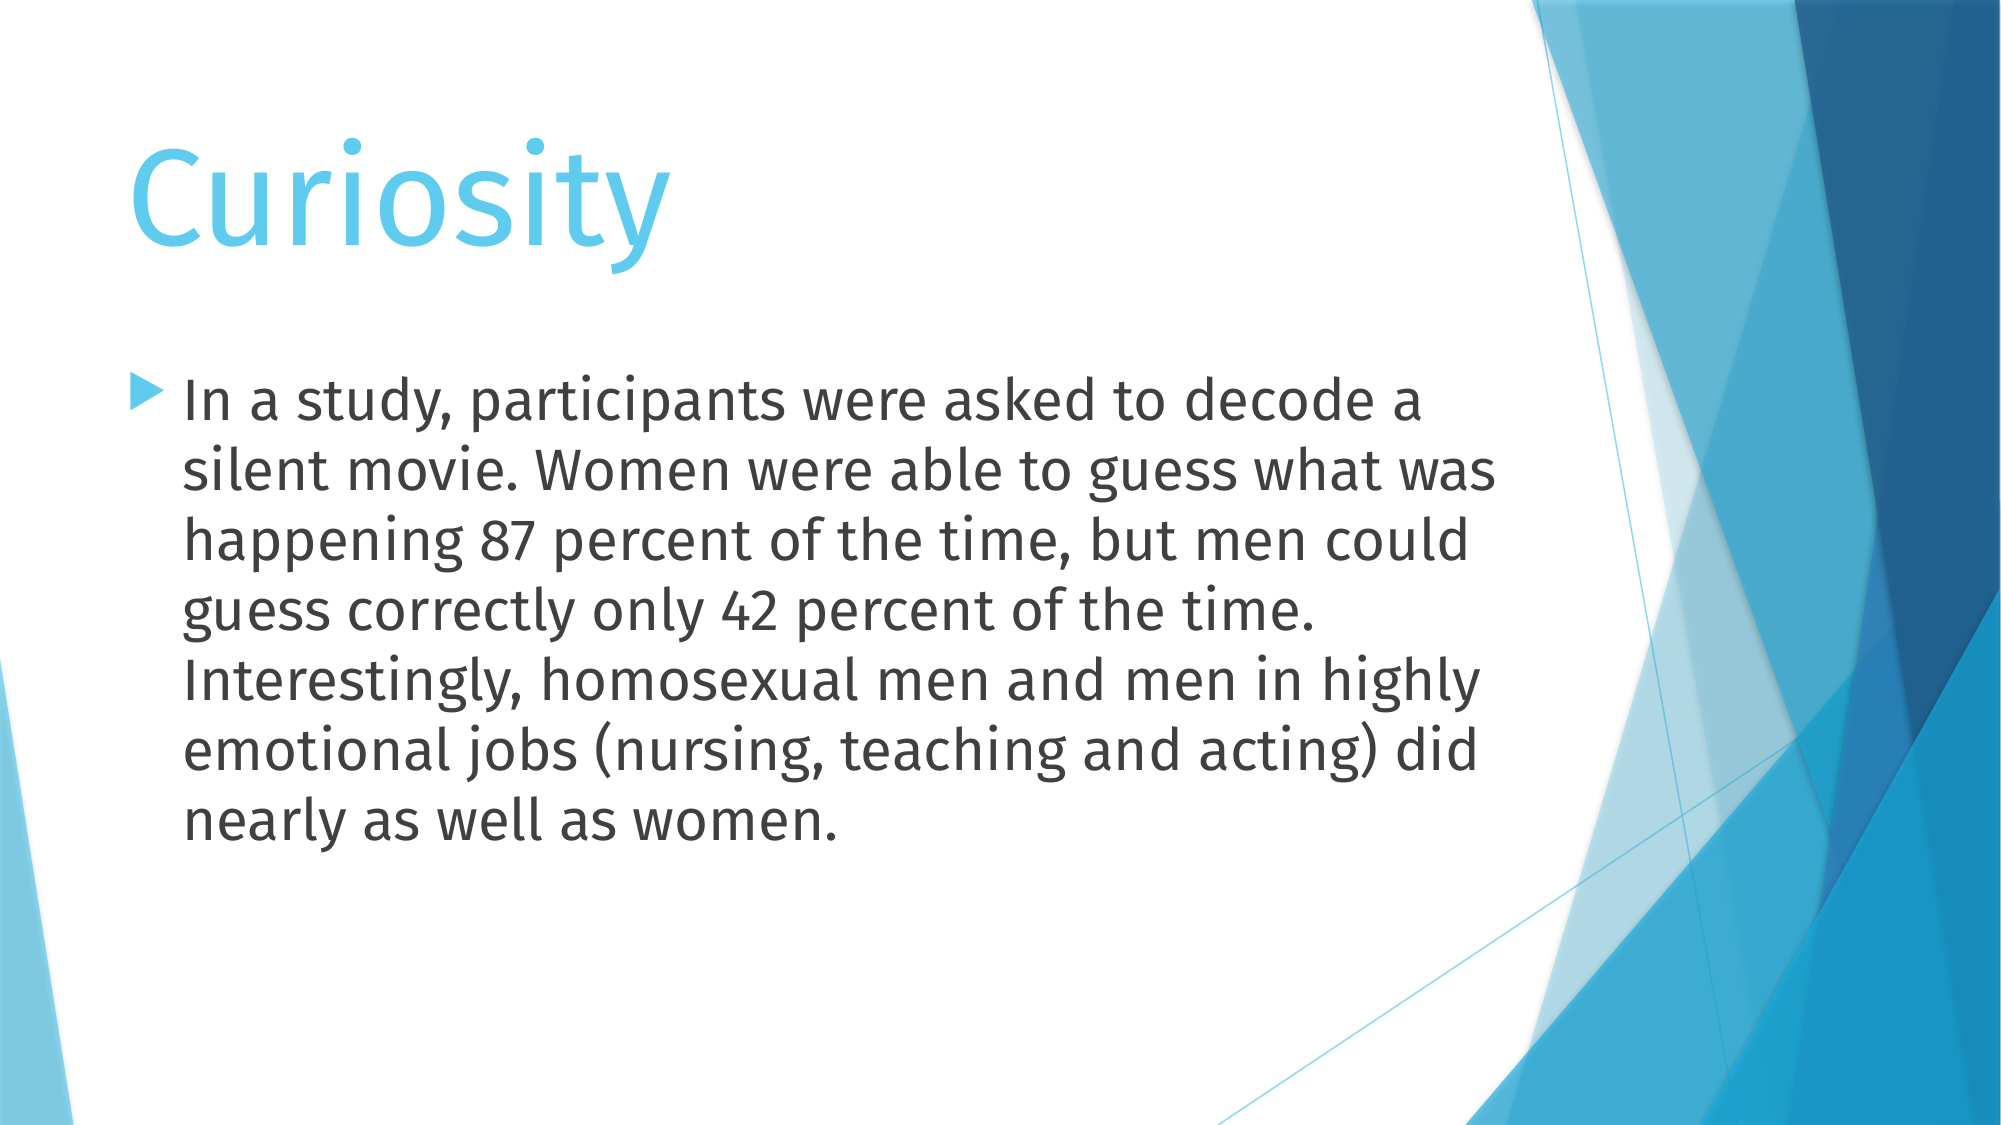

# Curiosity
In a study, participants were asked to decode a silent movie. Women were able to guess what was happening 87 percent of the time, but men could guess correctly only 42 percent of the time. Interestingly, homosexual men and men in highly emotional jobs (nursing, teaching and acting) did nearly as well as women.